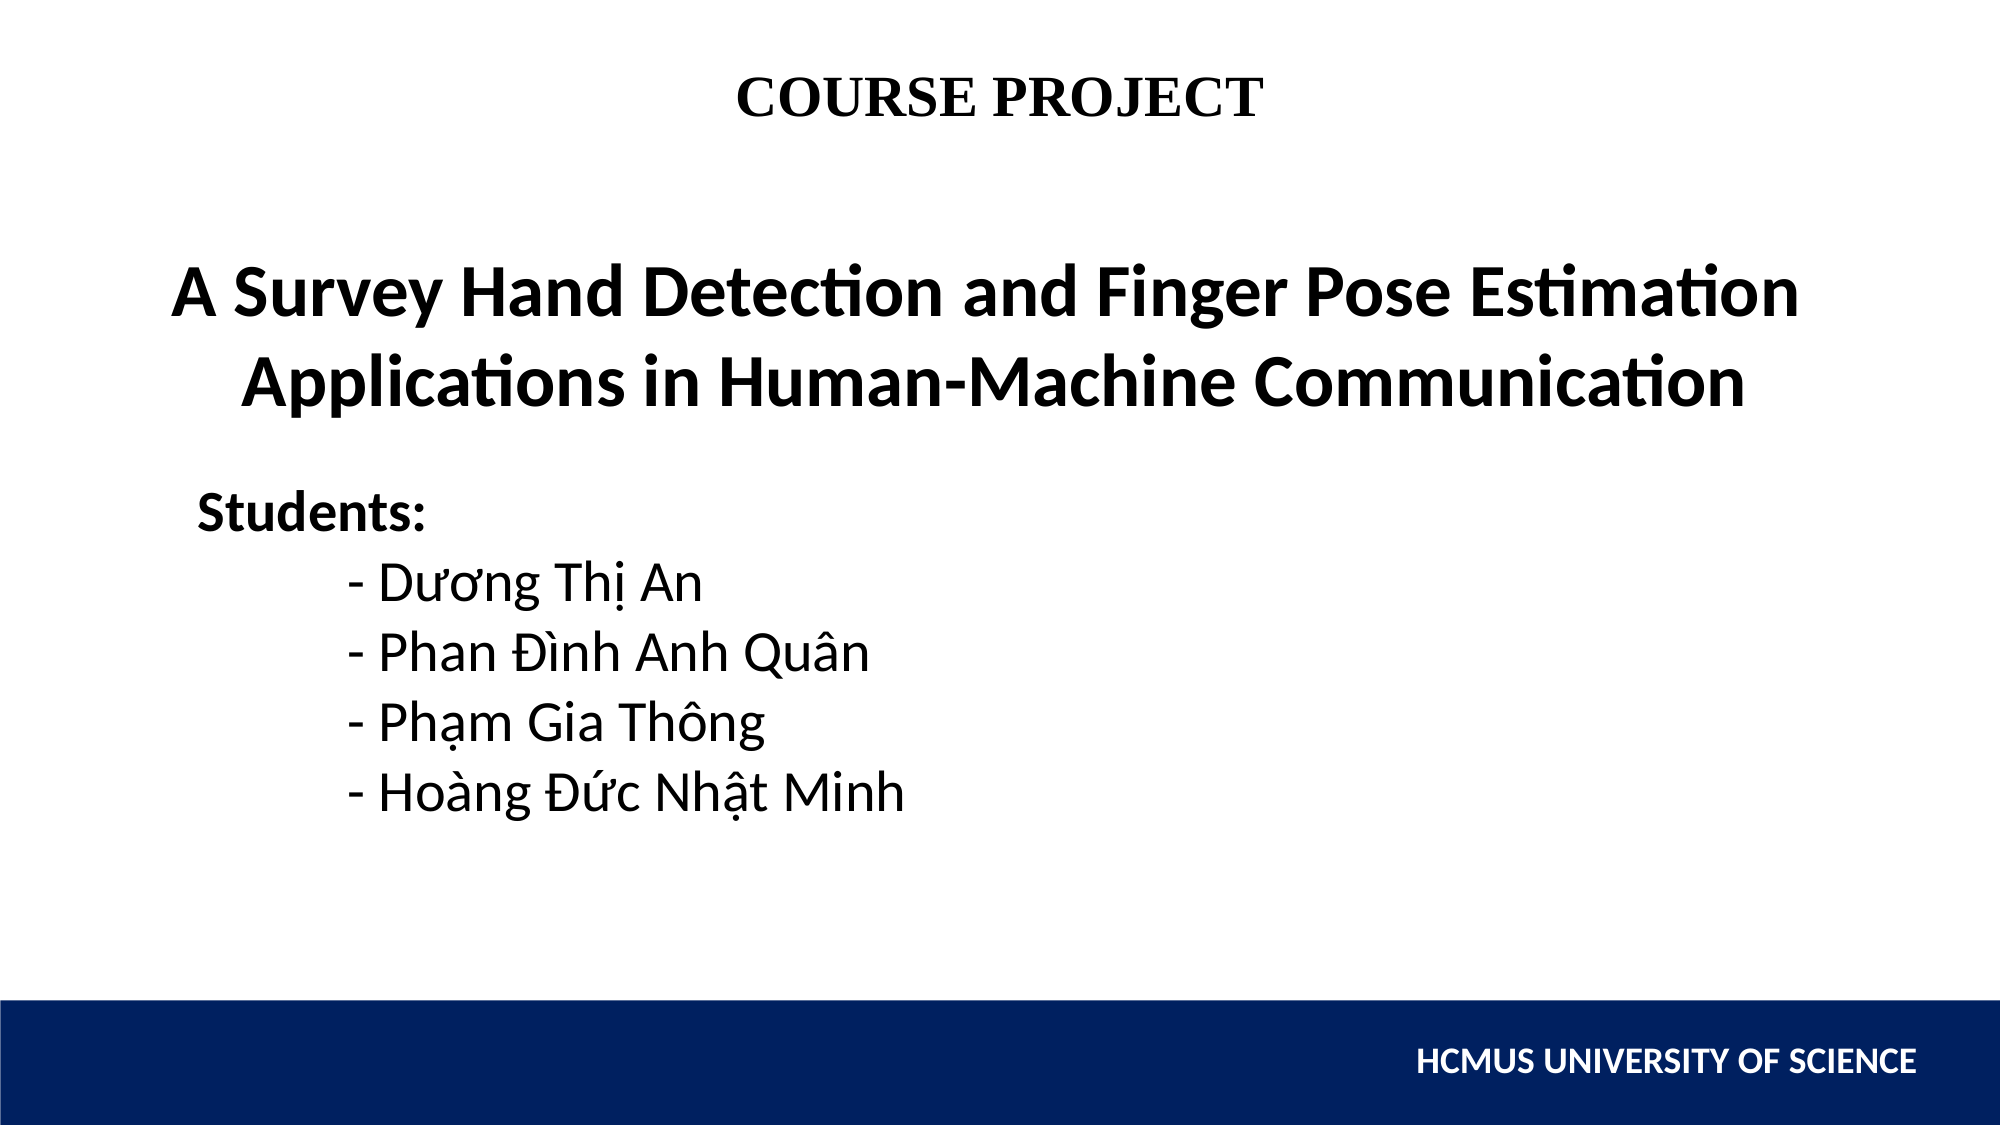

COURSE PROJECT

A Survey Hand Detection and Finger Pose Estimation
Applications in Human-Machine Communication
Students:
	- Dương Thị An
	- Phan Đình Anh Quân
	- Phạm Gia Thông
	- Hoàng Đức Nhật Minh

HCMUS UNIVERSITY OF SCIENCE